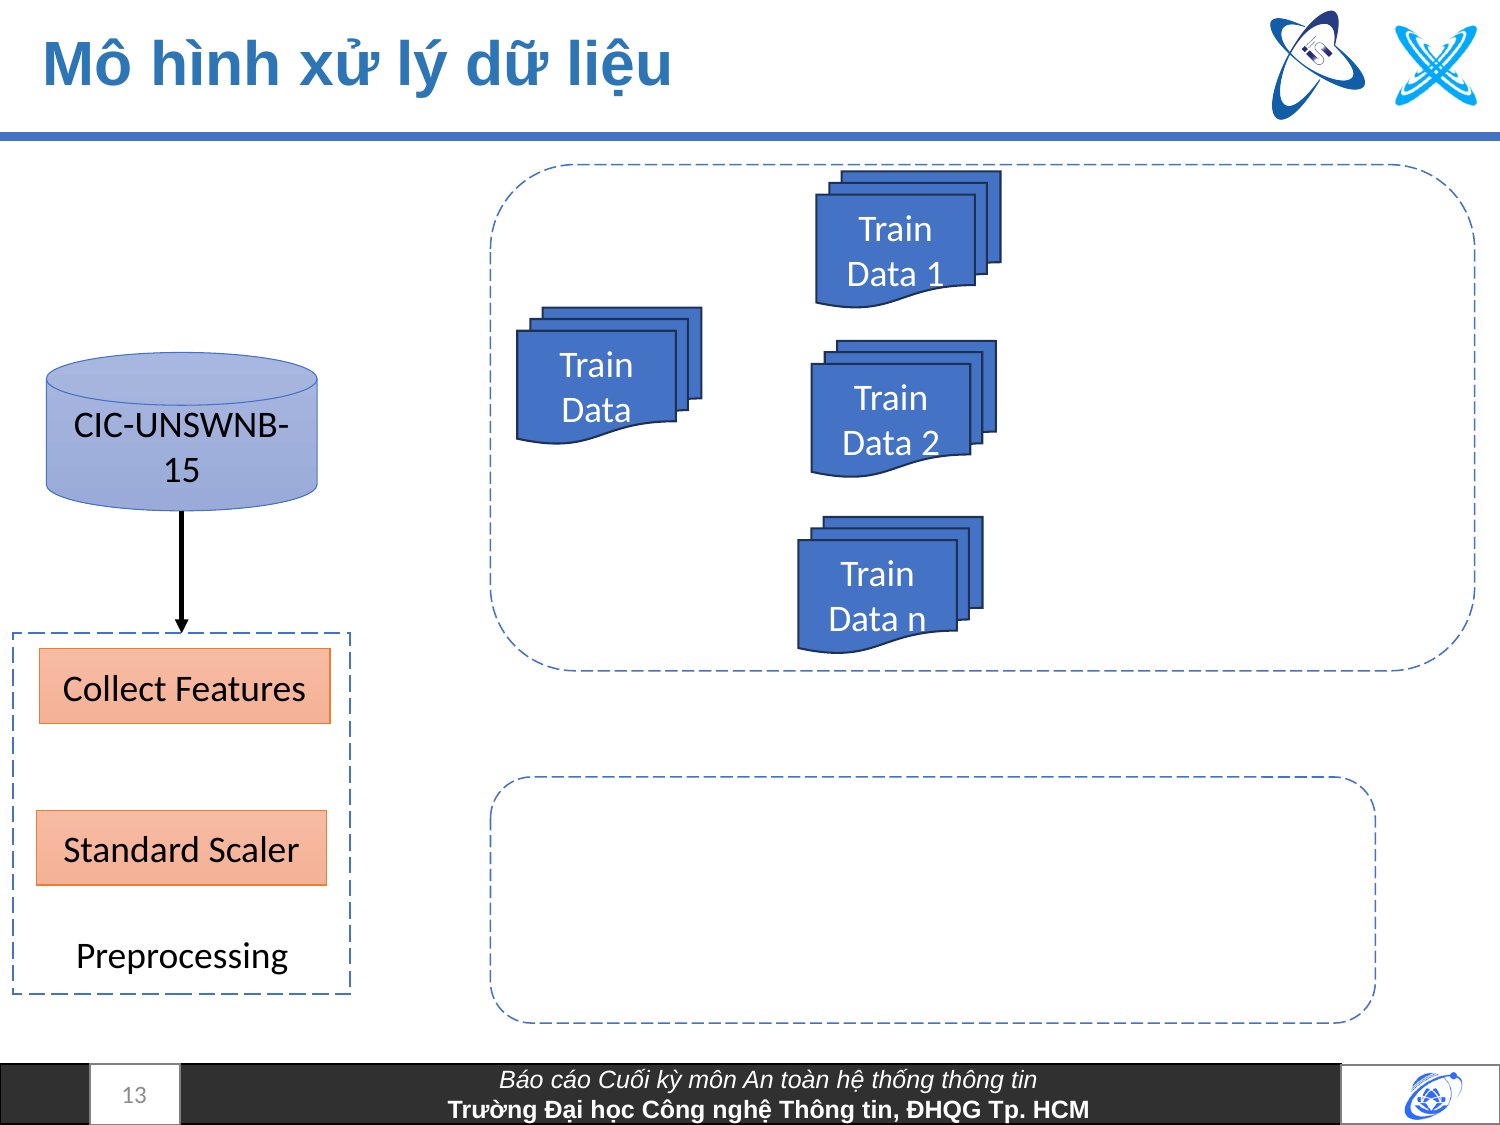

# Mô hình xử lý dữ liệu

Train Data 1
Train Data
Train Data 2
CIC-UNSWNB-15
Train Data n

Collect Features

Standard Scaler
Preprocessing
13